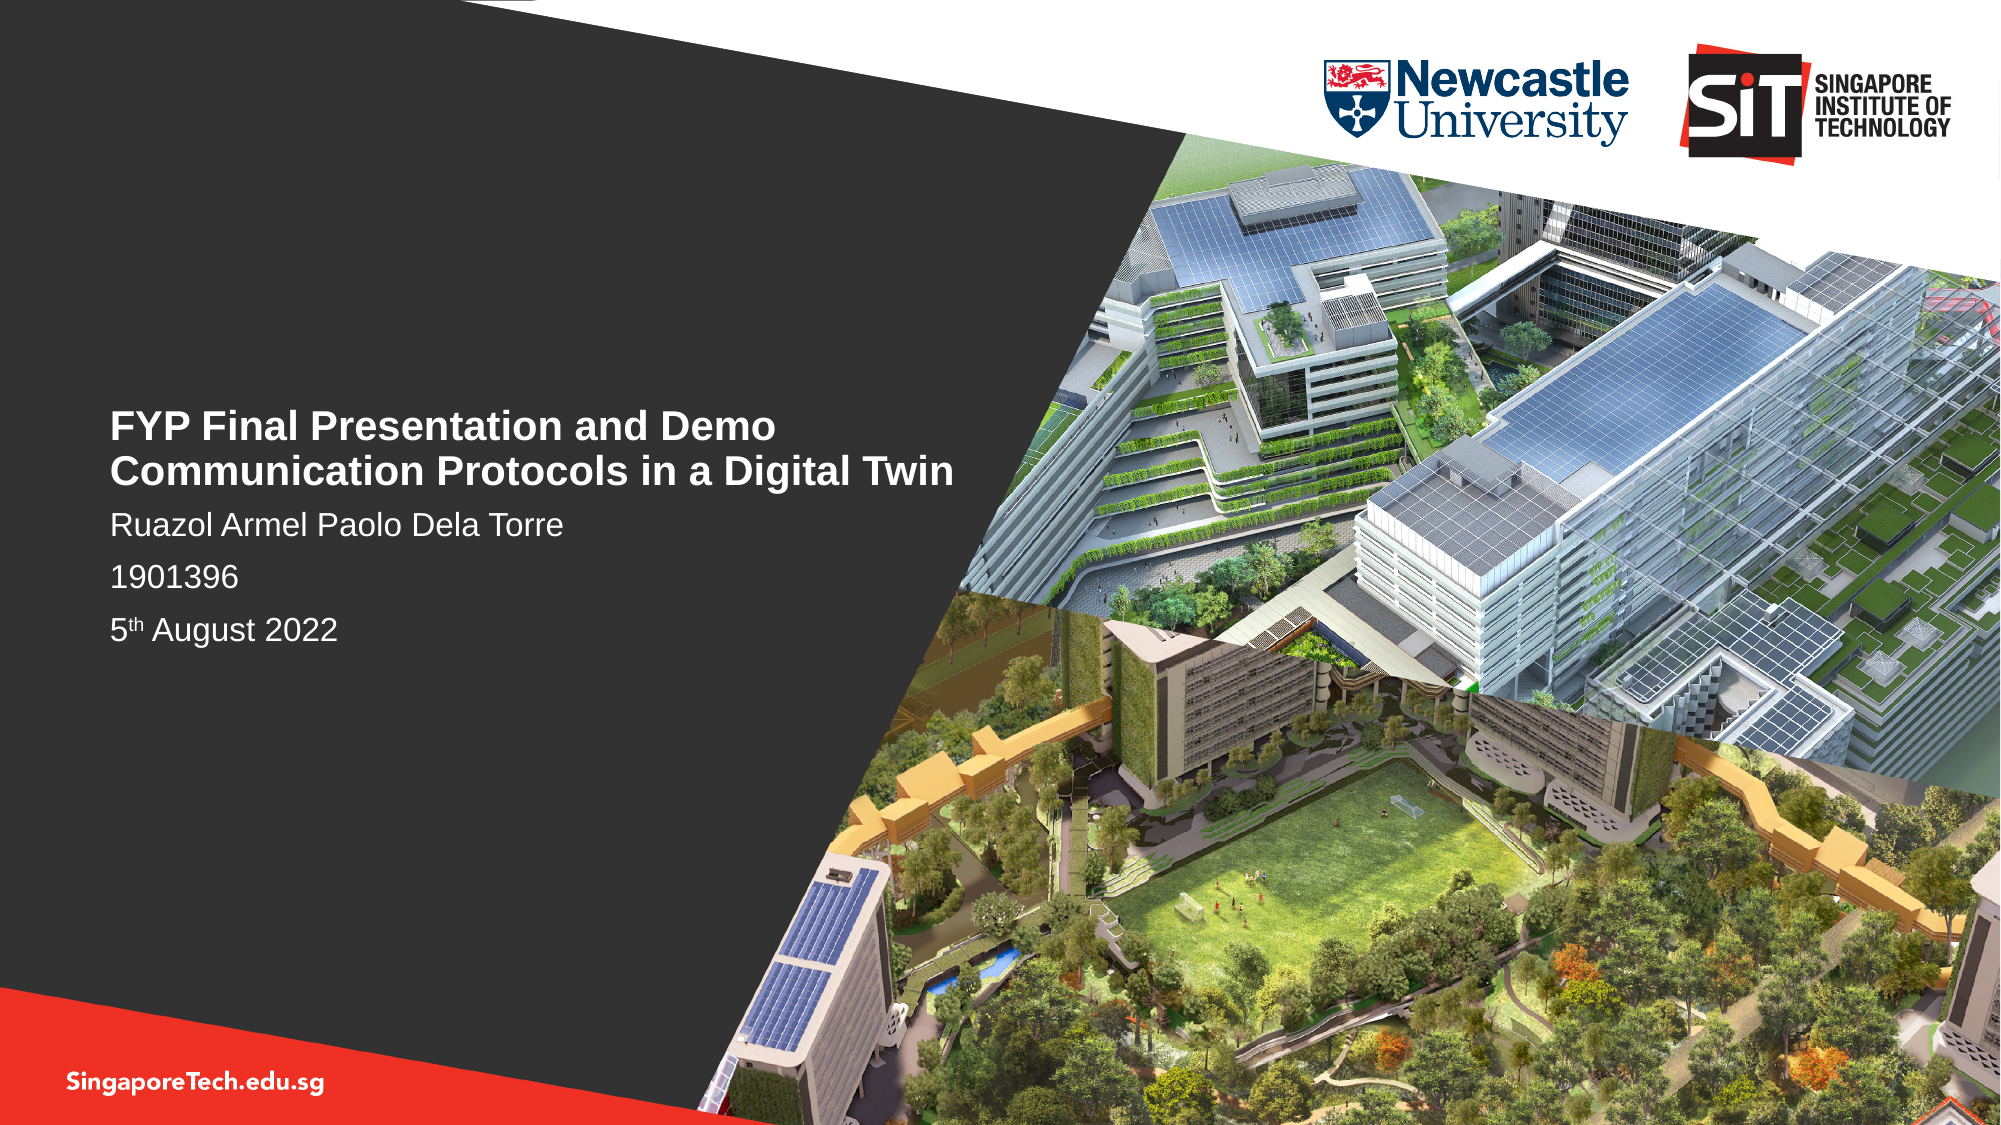

# FYP Final Presentation and Demo Communication Protocols in a Digital Twin
Ruazol Armel Paolo Dela Torre
1901396
5th August 2022